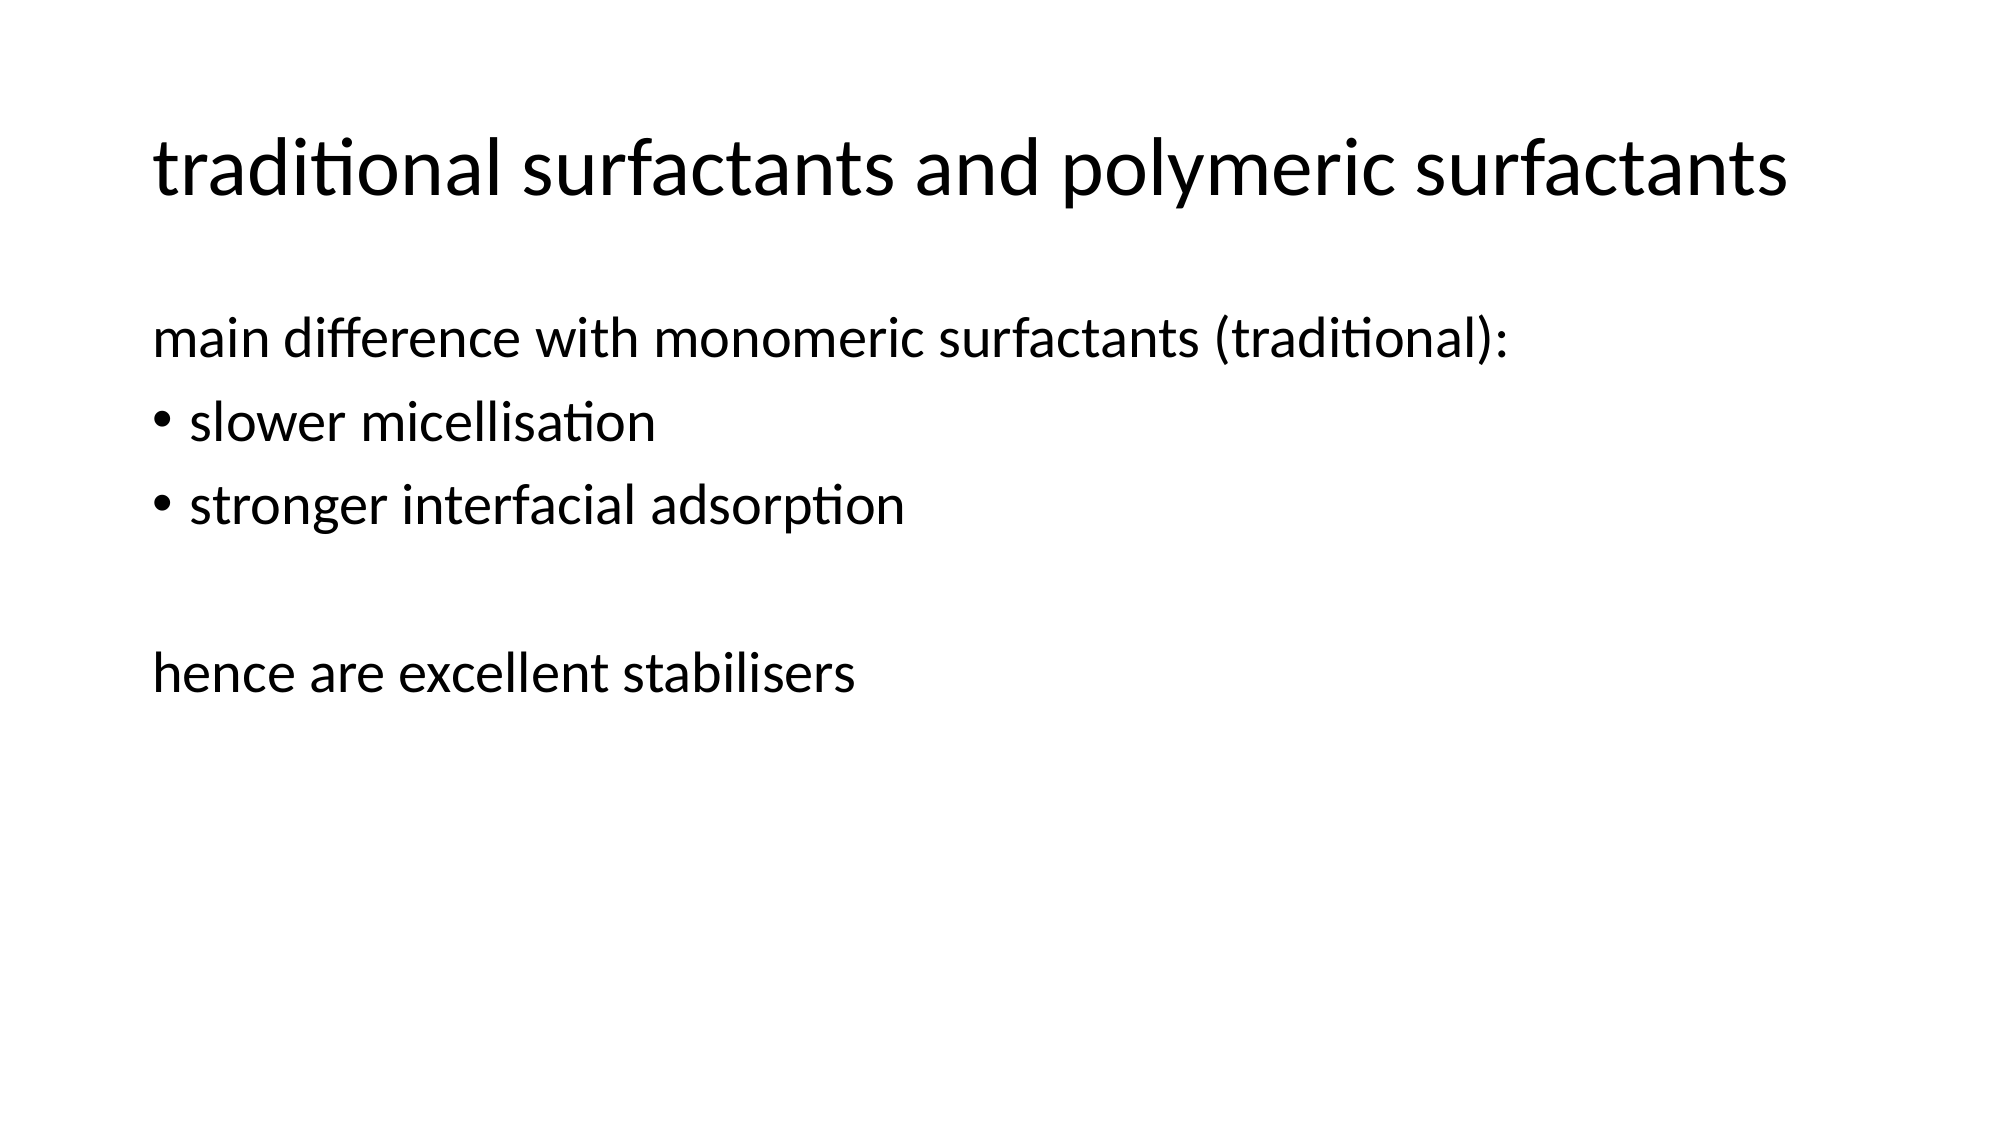

# traditional surfactants and polymeric surfactants
main difference with monomeric surfactants (traditional):
slower micellisation
stronger interfacial adsorption

hence are excellent stabilisers